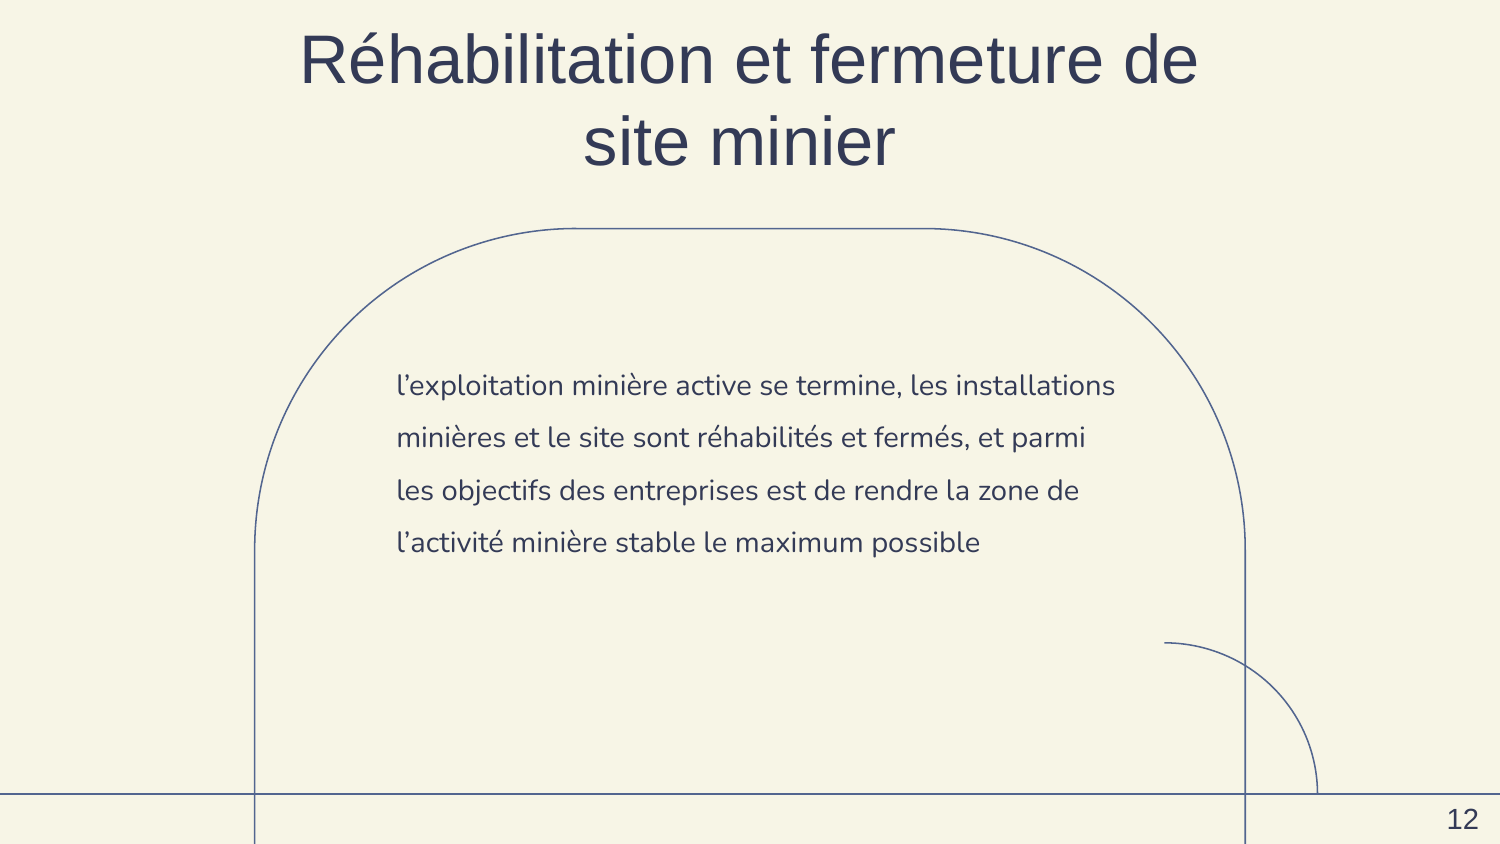

# Réhabilitation et fermeture de site minier
l’exploitation minière active se termine, les installations minières et le site sont réhabilités et fermés, et parmi les objectifs des entreprises est de rendre la zone de l’activité minière stable le maximum possible

12